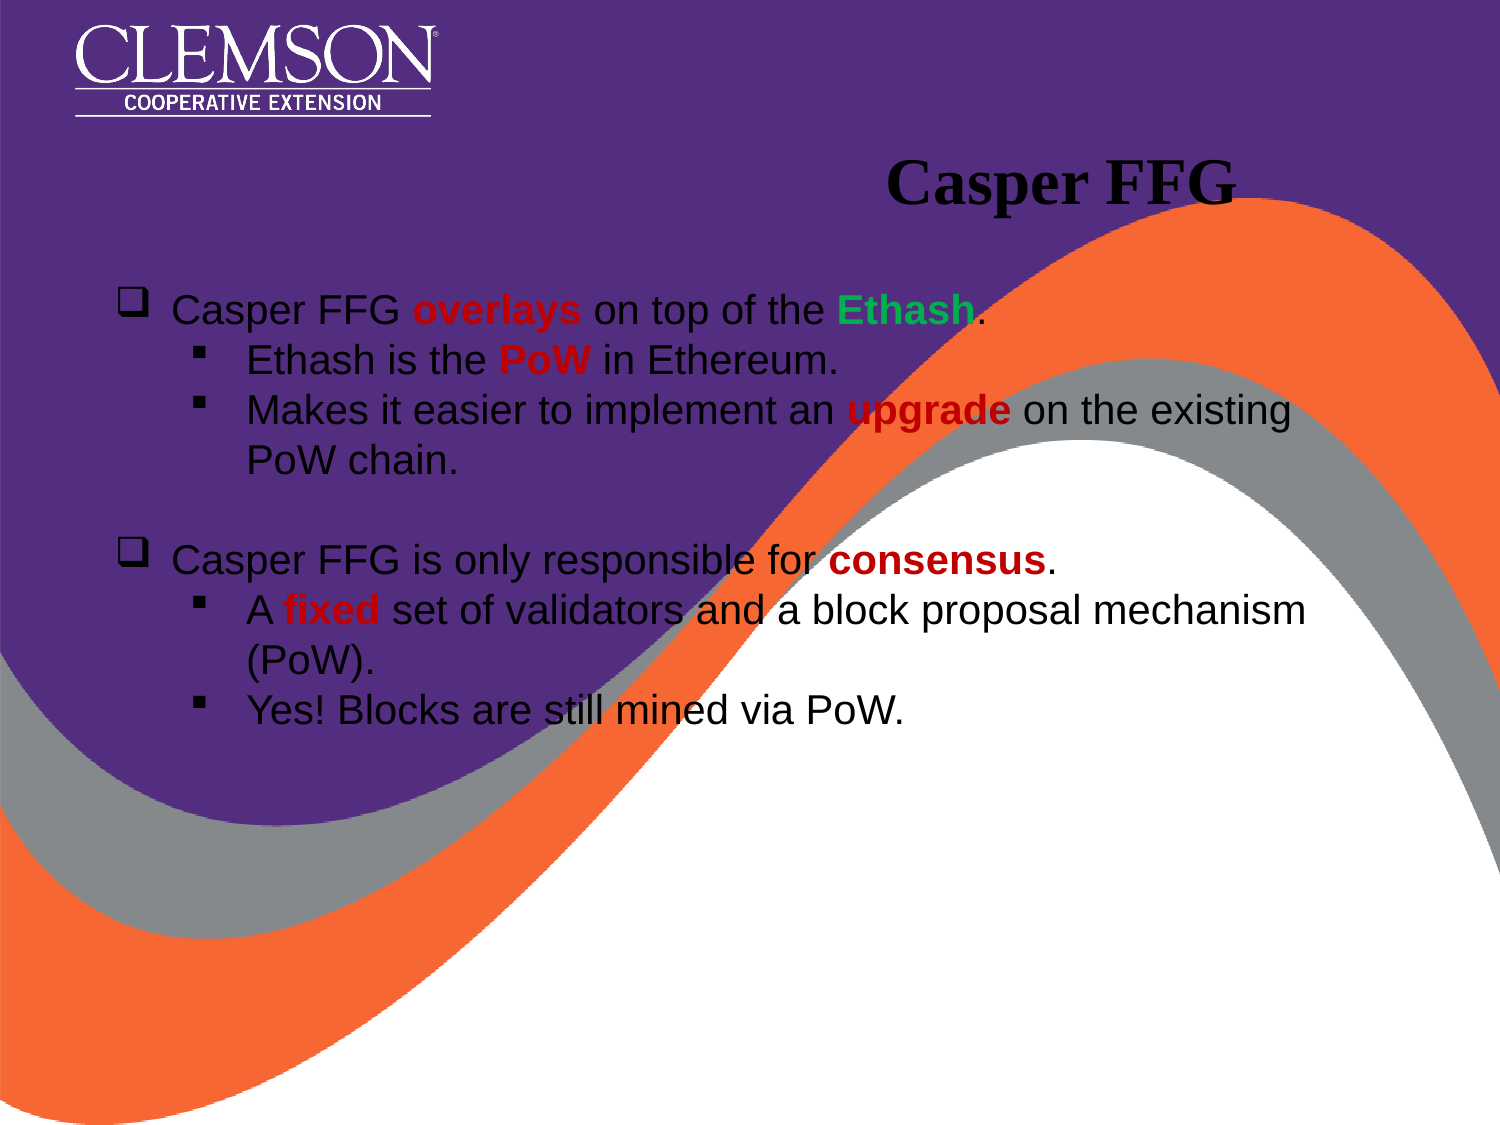

# Casper FFG

Casper FFG overlays on top of the Ethash.
Ethash is the PoW in Ethereum.
Makes it easier to implement an upgrade on the existing PoW chain.

Casper FFG is only responsible for consensus.
A fixed set of validators and a block proposal mechanism (PoW).
Yes! Blocks are still mined via PoW.